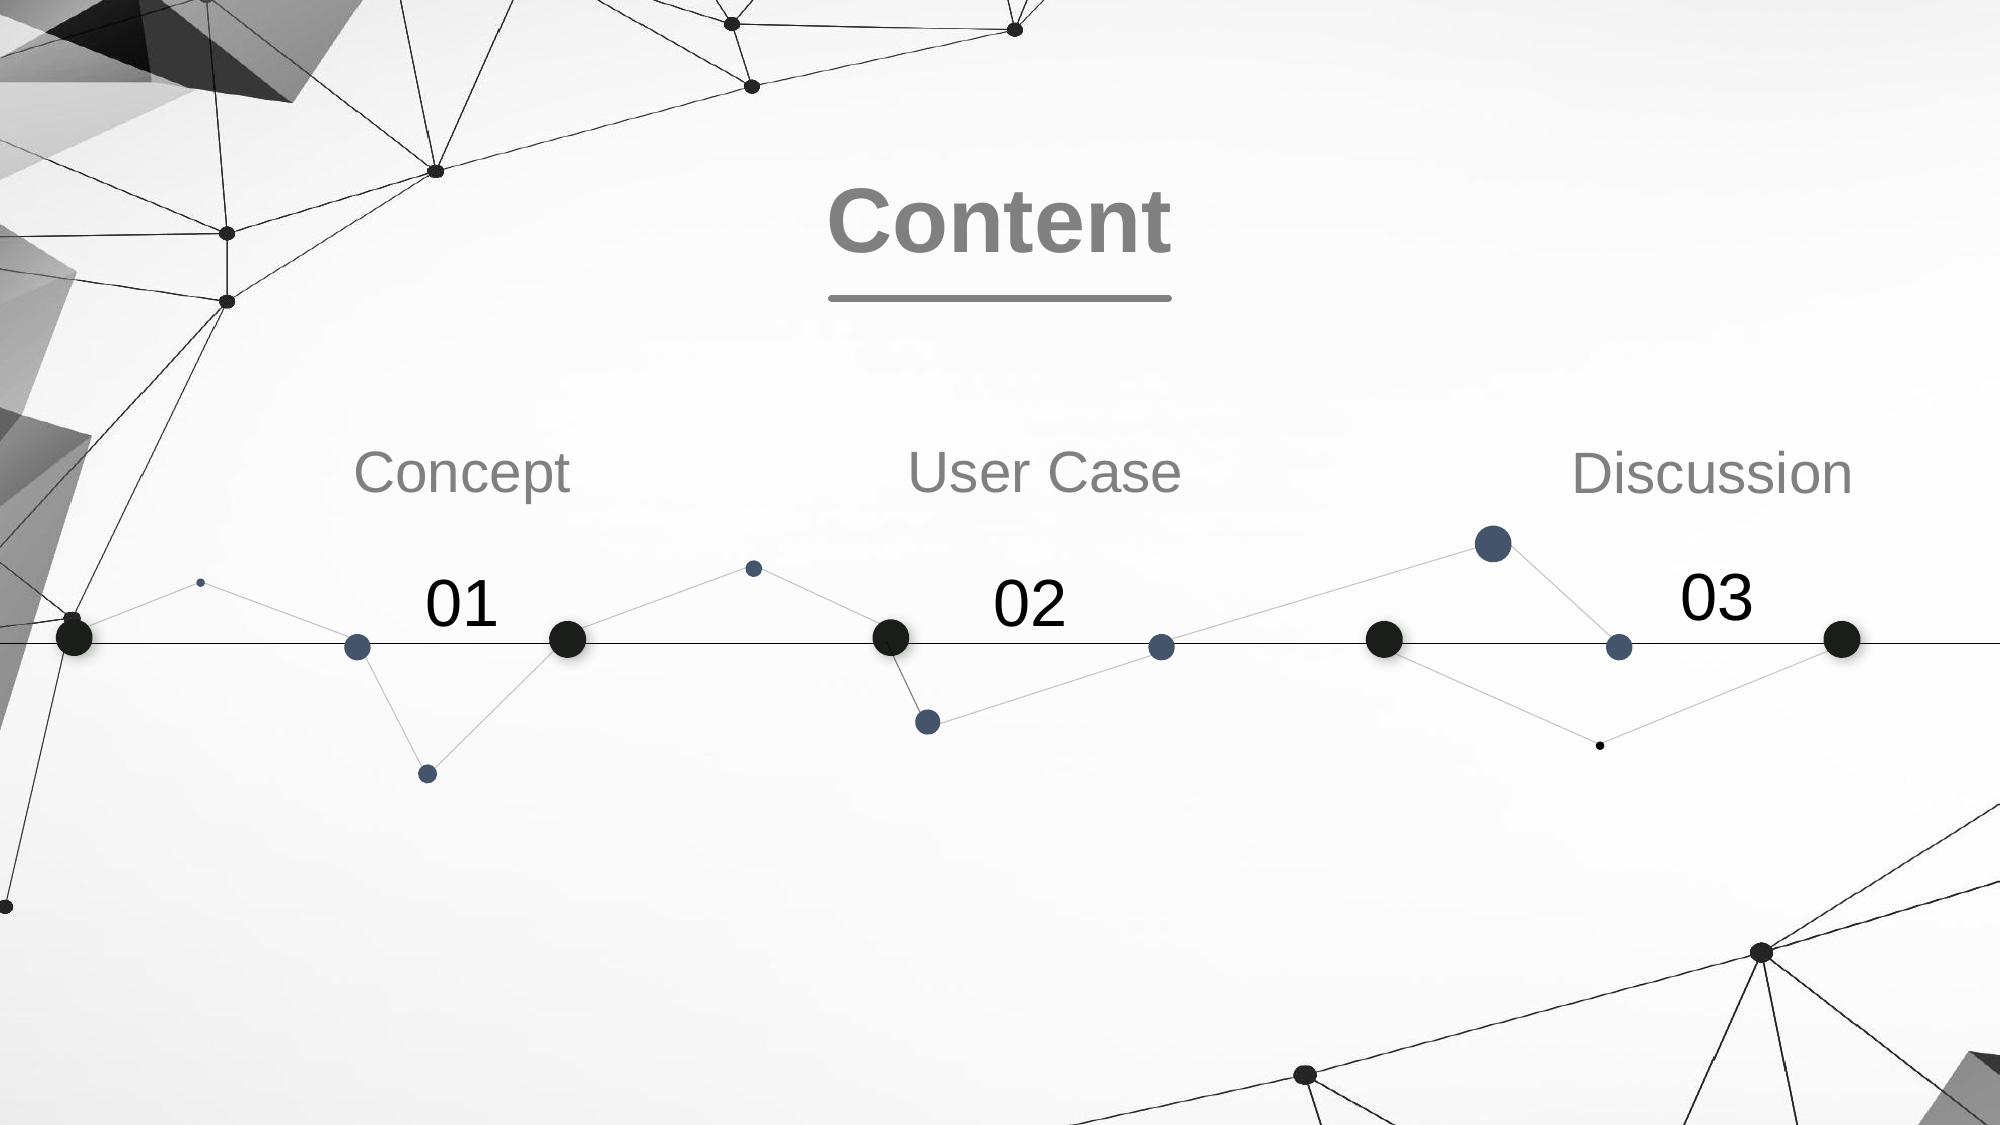

Content
Concept
User Case
Discussion

03
01
02